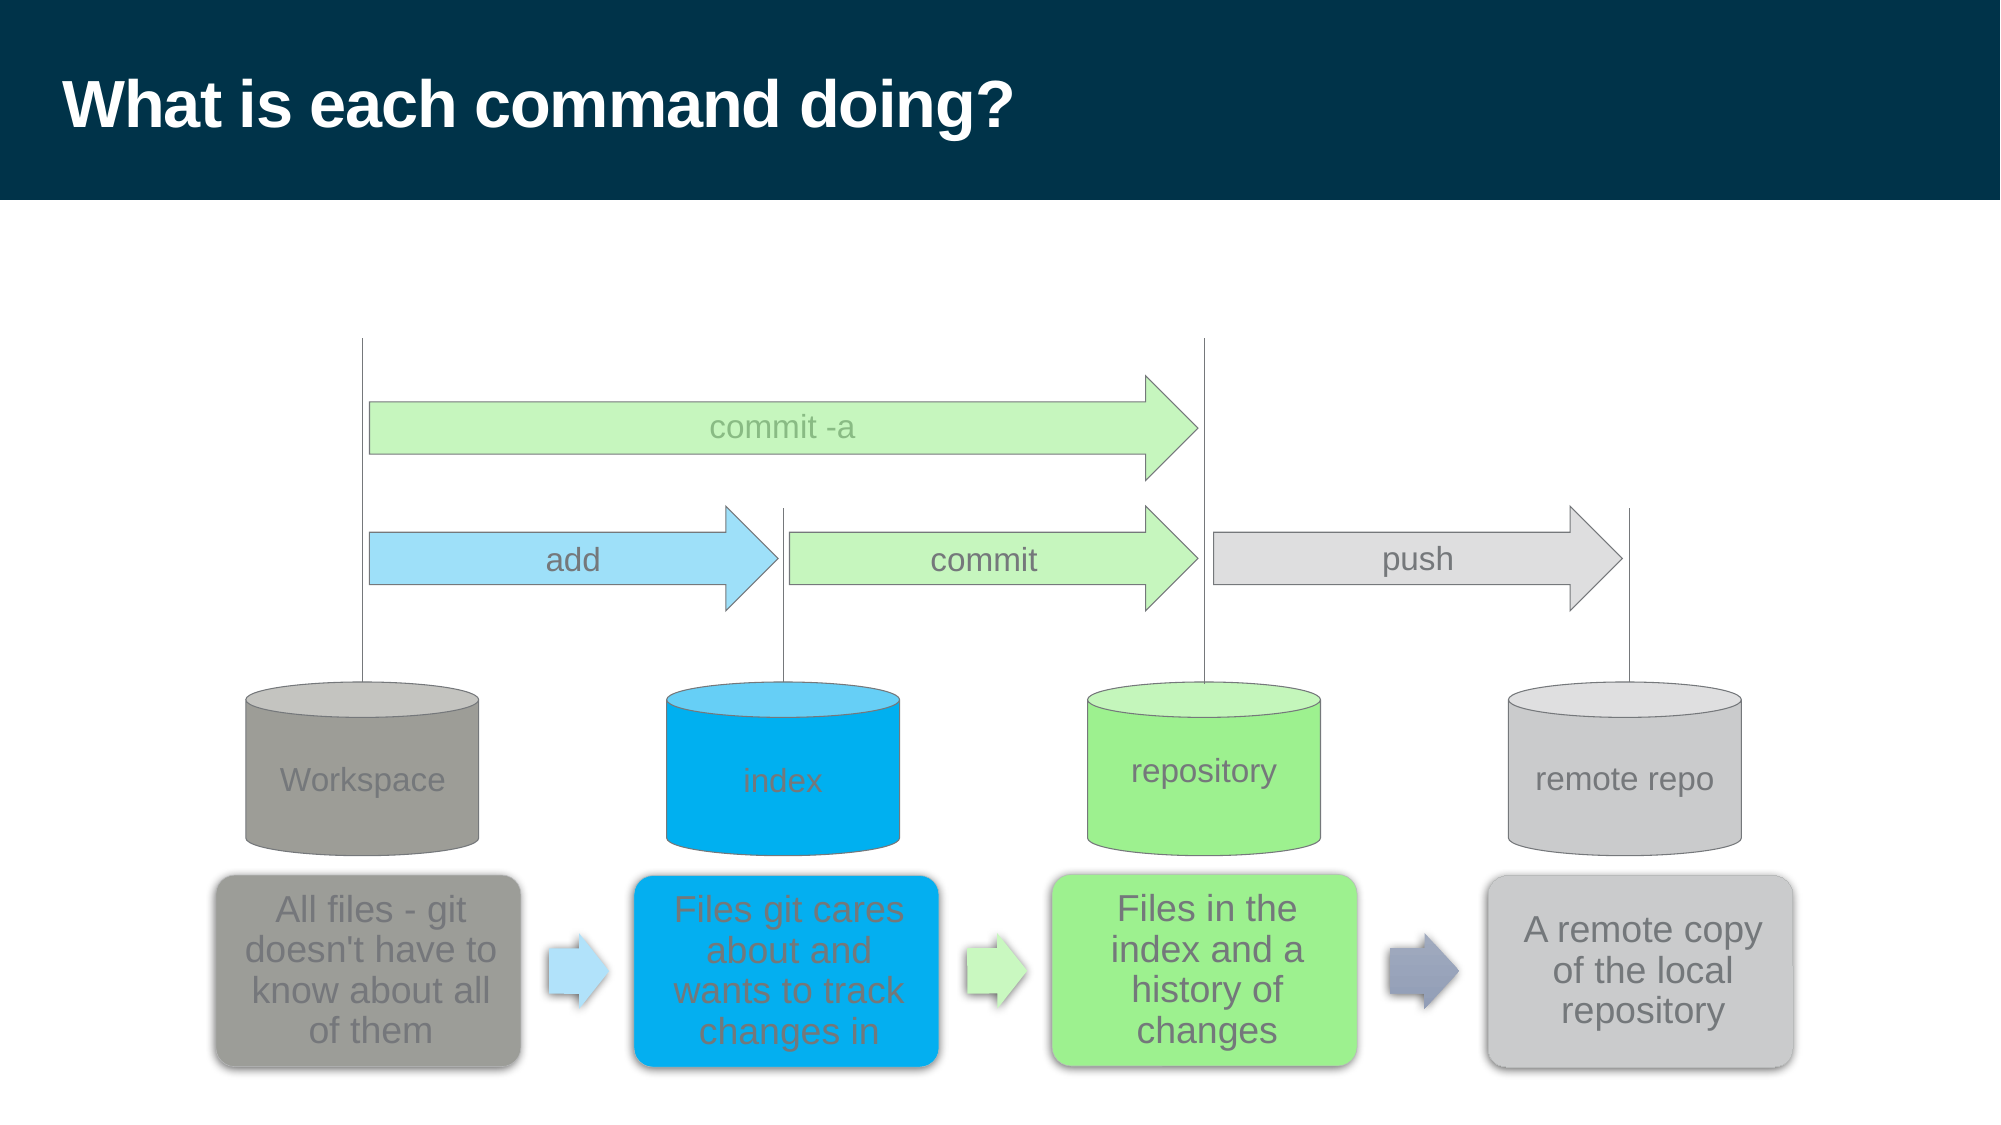

# What is each command doing?

commit -a

add

index

commit

repository

push

remote repo

Workspace
All files - git doesn't have to know about all of them

Files git cares about and wants to track changes in

Files in the index and a history of changes

A remote copy of the local repository